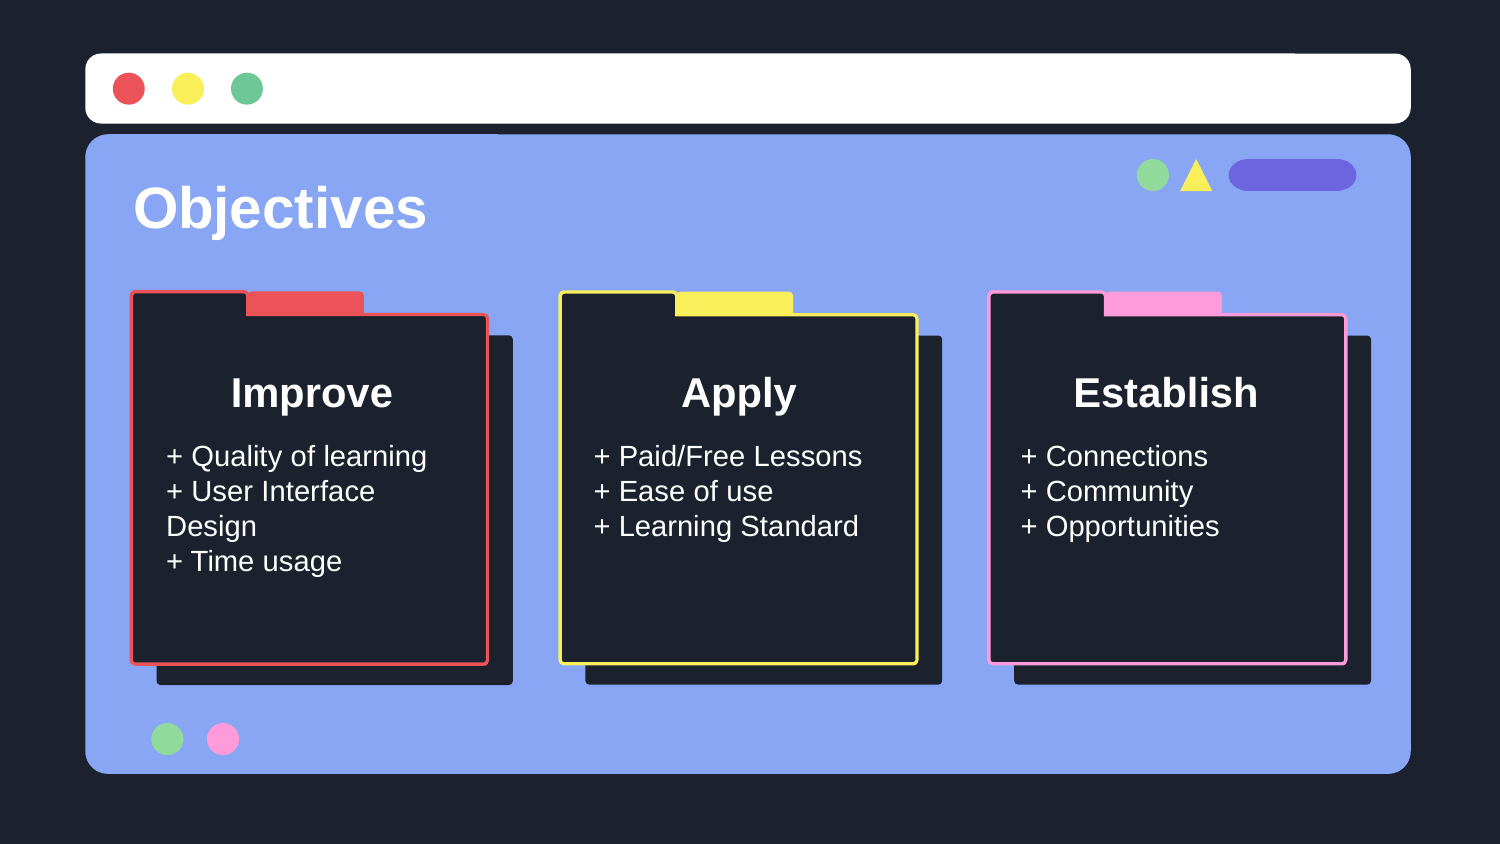

# Objectives

Improve
Establish
Apply
+ Quality of learning
+ User Interface Design
+ Time usage

+ Paid/Free Lessons
+ Ease of use
+ Learning Standard
+ Connections
+ Community
+ Opportunities